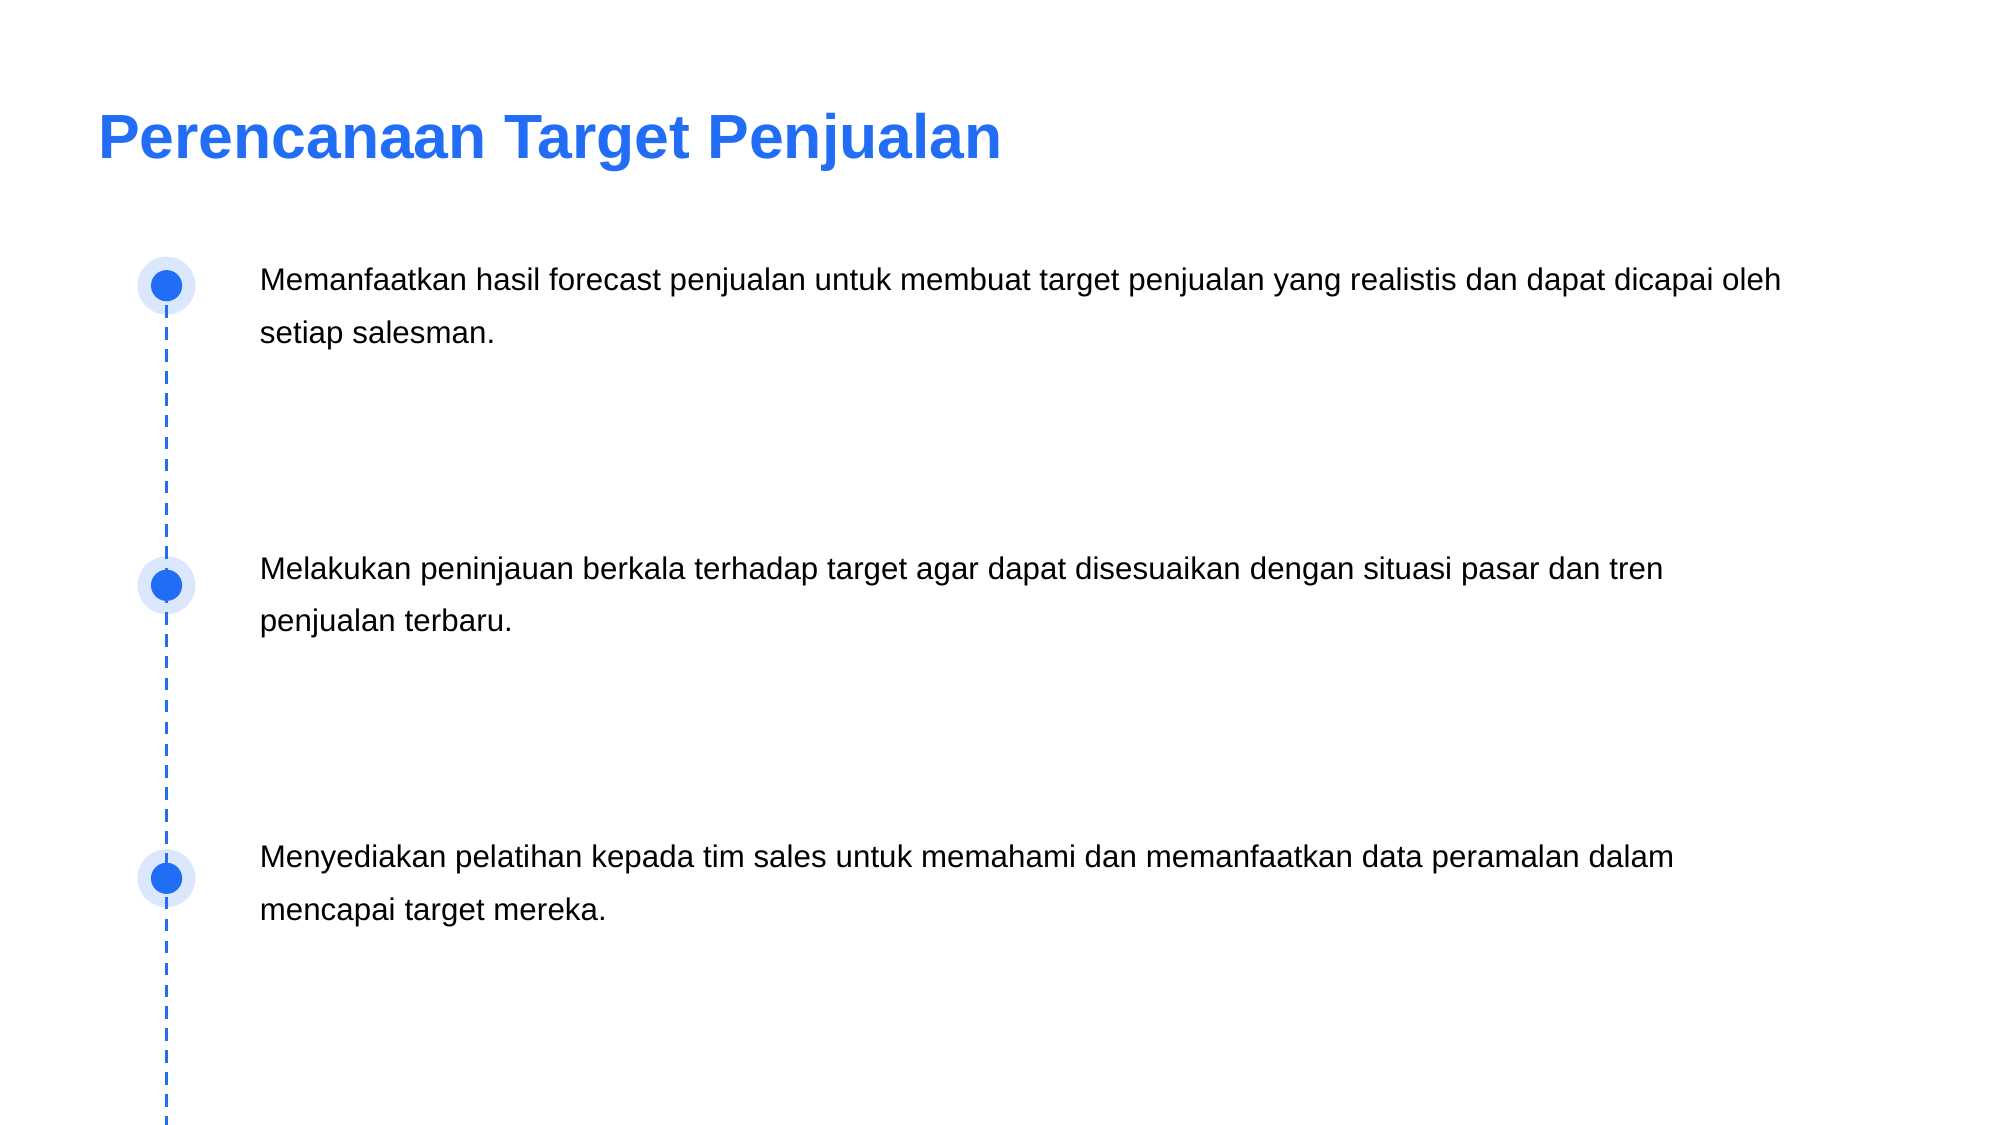

Perencanaan Target Penjualan
Memanfaatkan hasil forecast penjualan untuk membuat target penjualan yang realistis dan dapat dicapai oleh setiap salesman.

Melakukan peninjauan berkala terhadap target agar dapat disesuaikan dengan situasi pasar dan tren penjualan terbaru.

Menyediakan pelatihan kepada tim sales untuk memahami dan memanfaatkan data peramalan dalam mencapai target mereka.